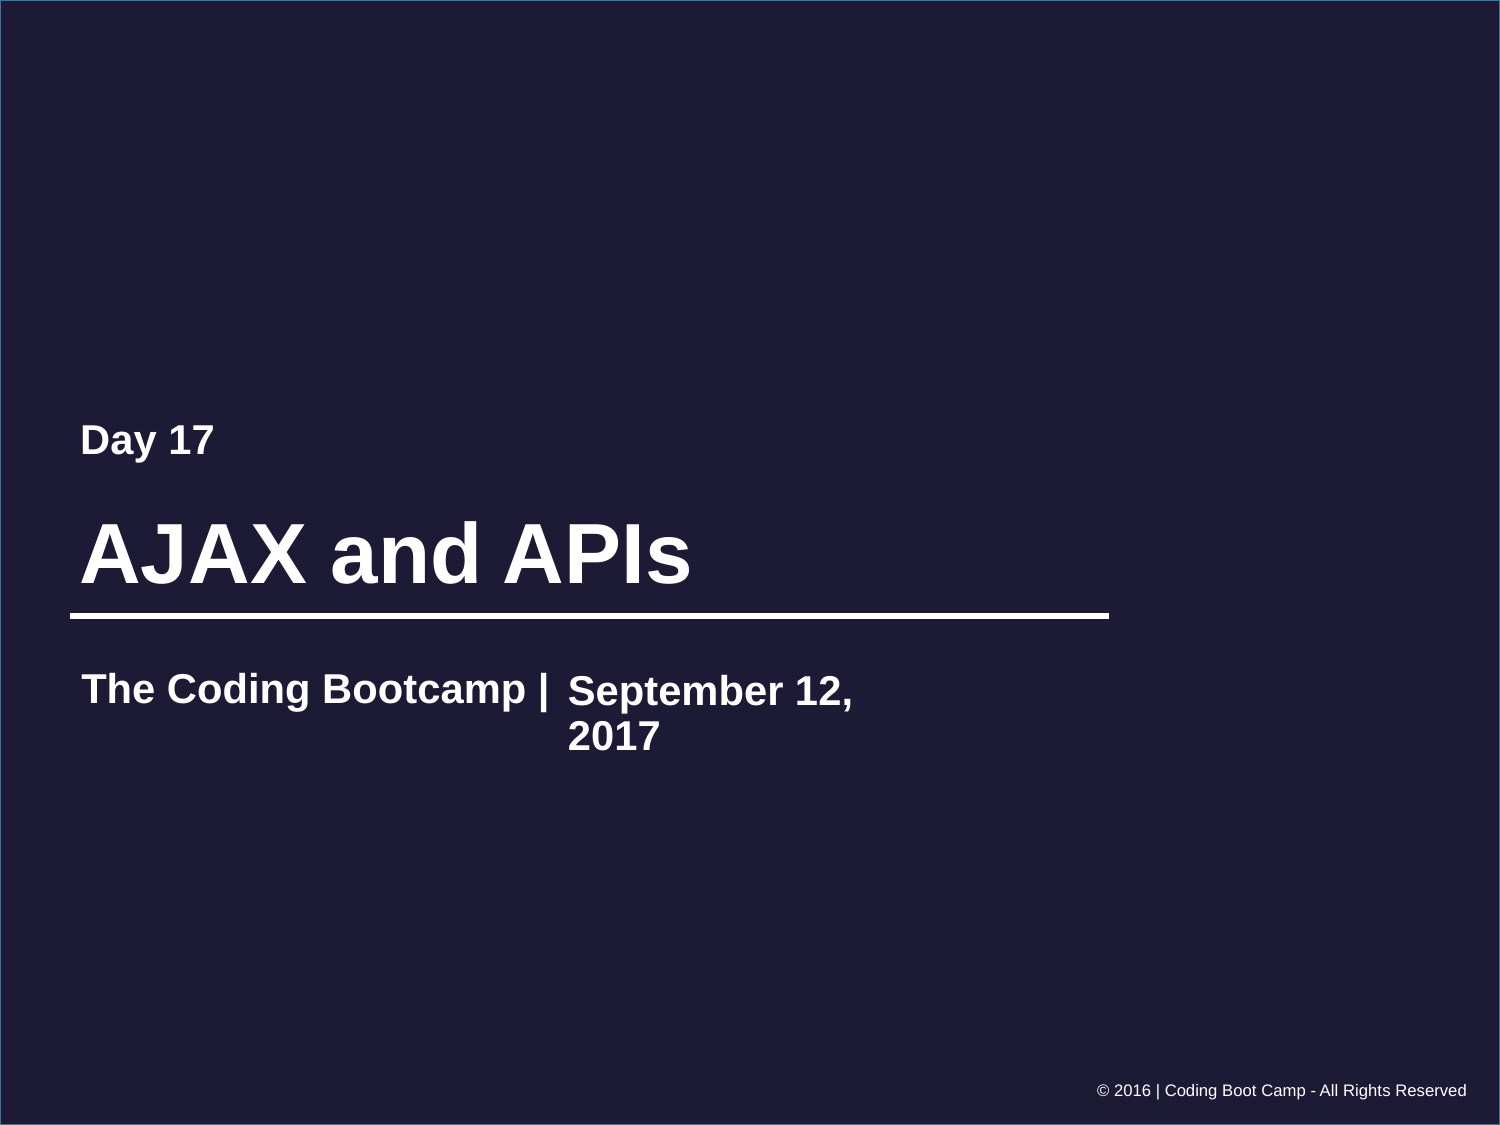

Day 17
# AJAX and APIs
September 12, 2017